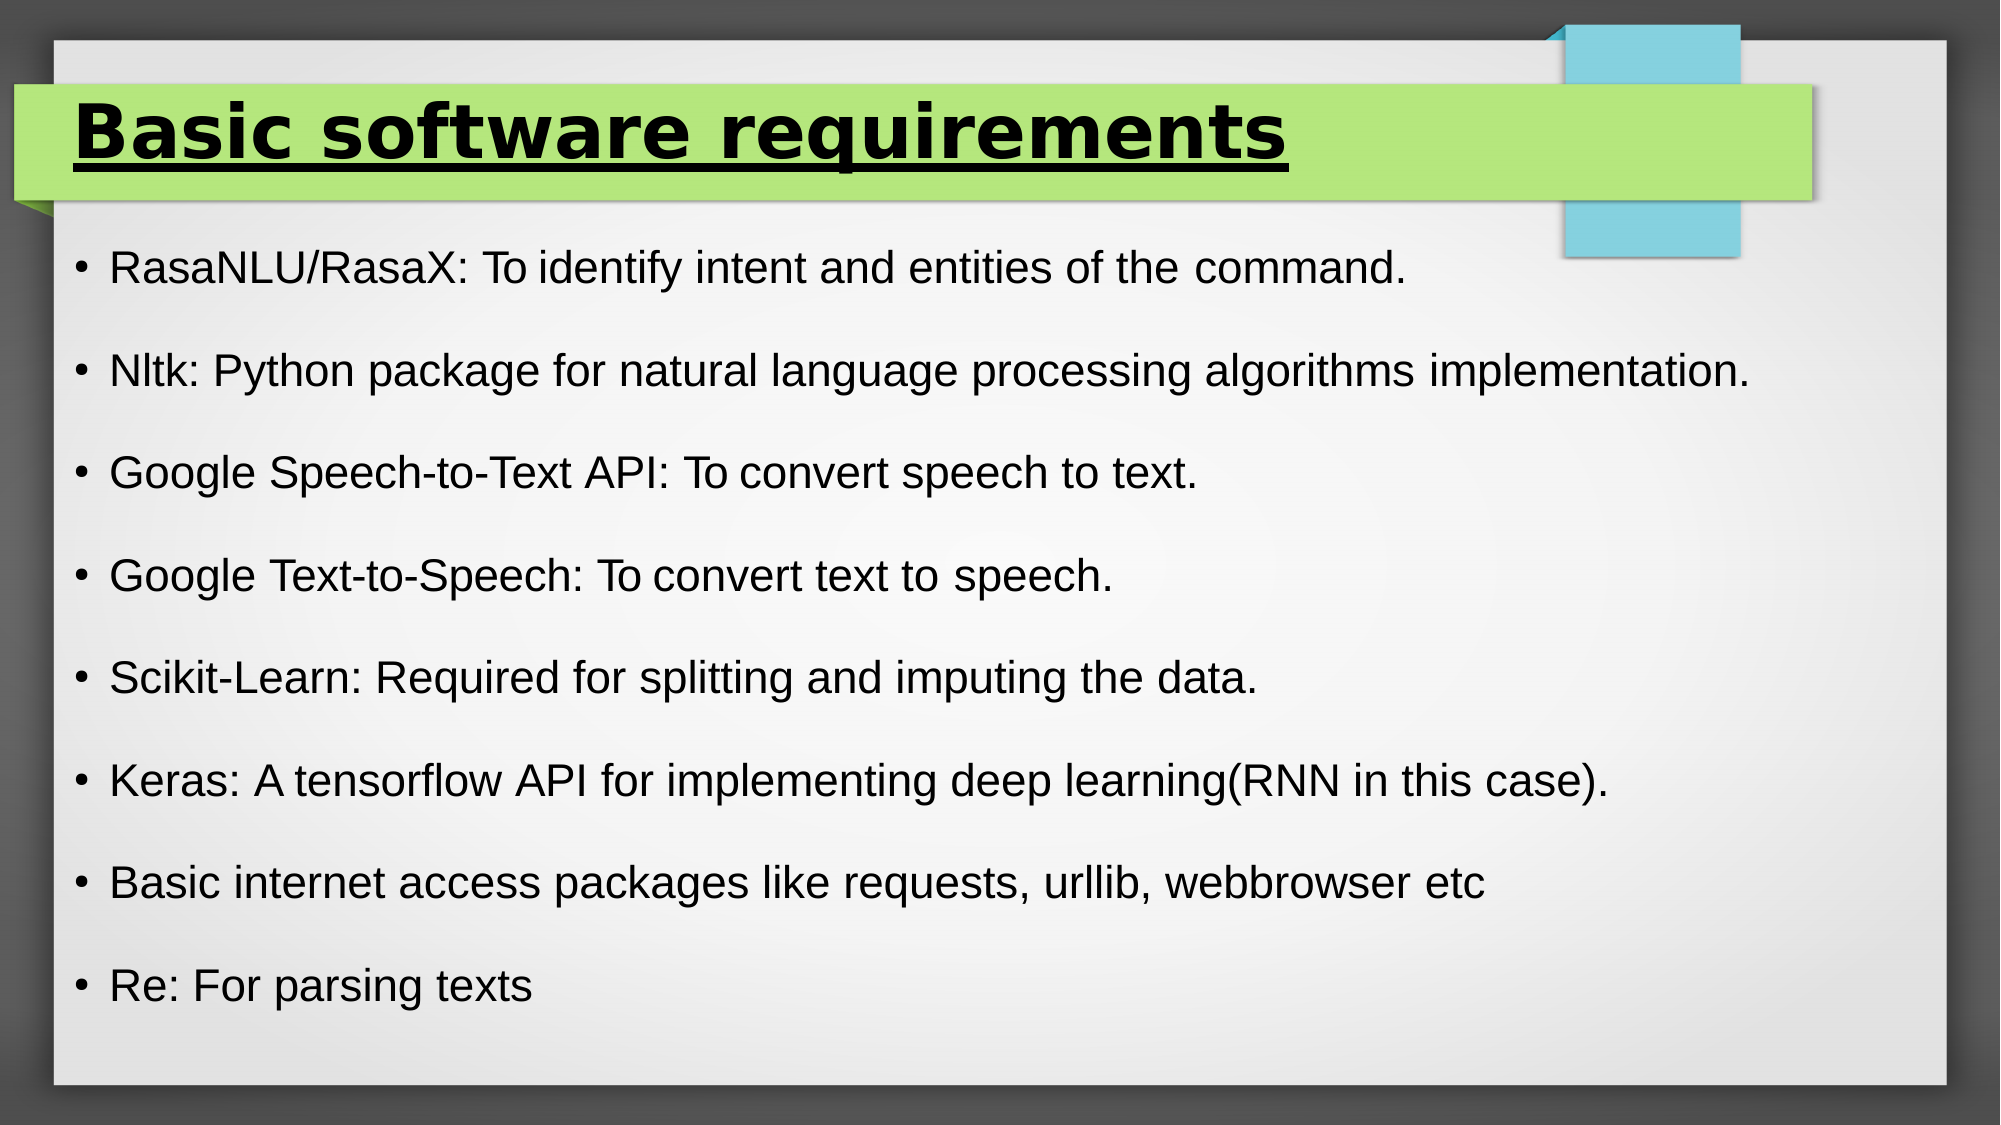

Basic software requirements
RasaNLU/RasaX: To identify intent and entities of the command.
●
Nltk: Python package for natural language processing algorithms implementation.
●
Google Speech-to-Text API: To convert speech to text.
●
Google Text-to-Speech: To convert text to speech.
●
Scikit-Learn: Required for splitting and imputing the data.
●
Keras: A tensorflow API for implementing deep learning(RNN in this case).
●
Basic internet access packages like requests, urllib, webbrowser etc
●
Re: For parsing texts
●